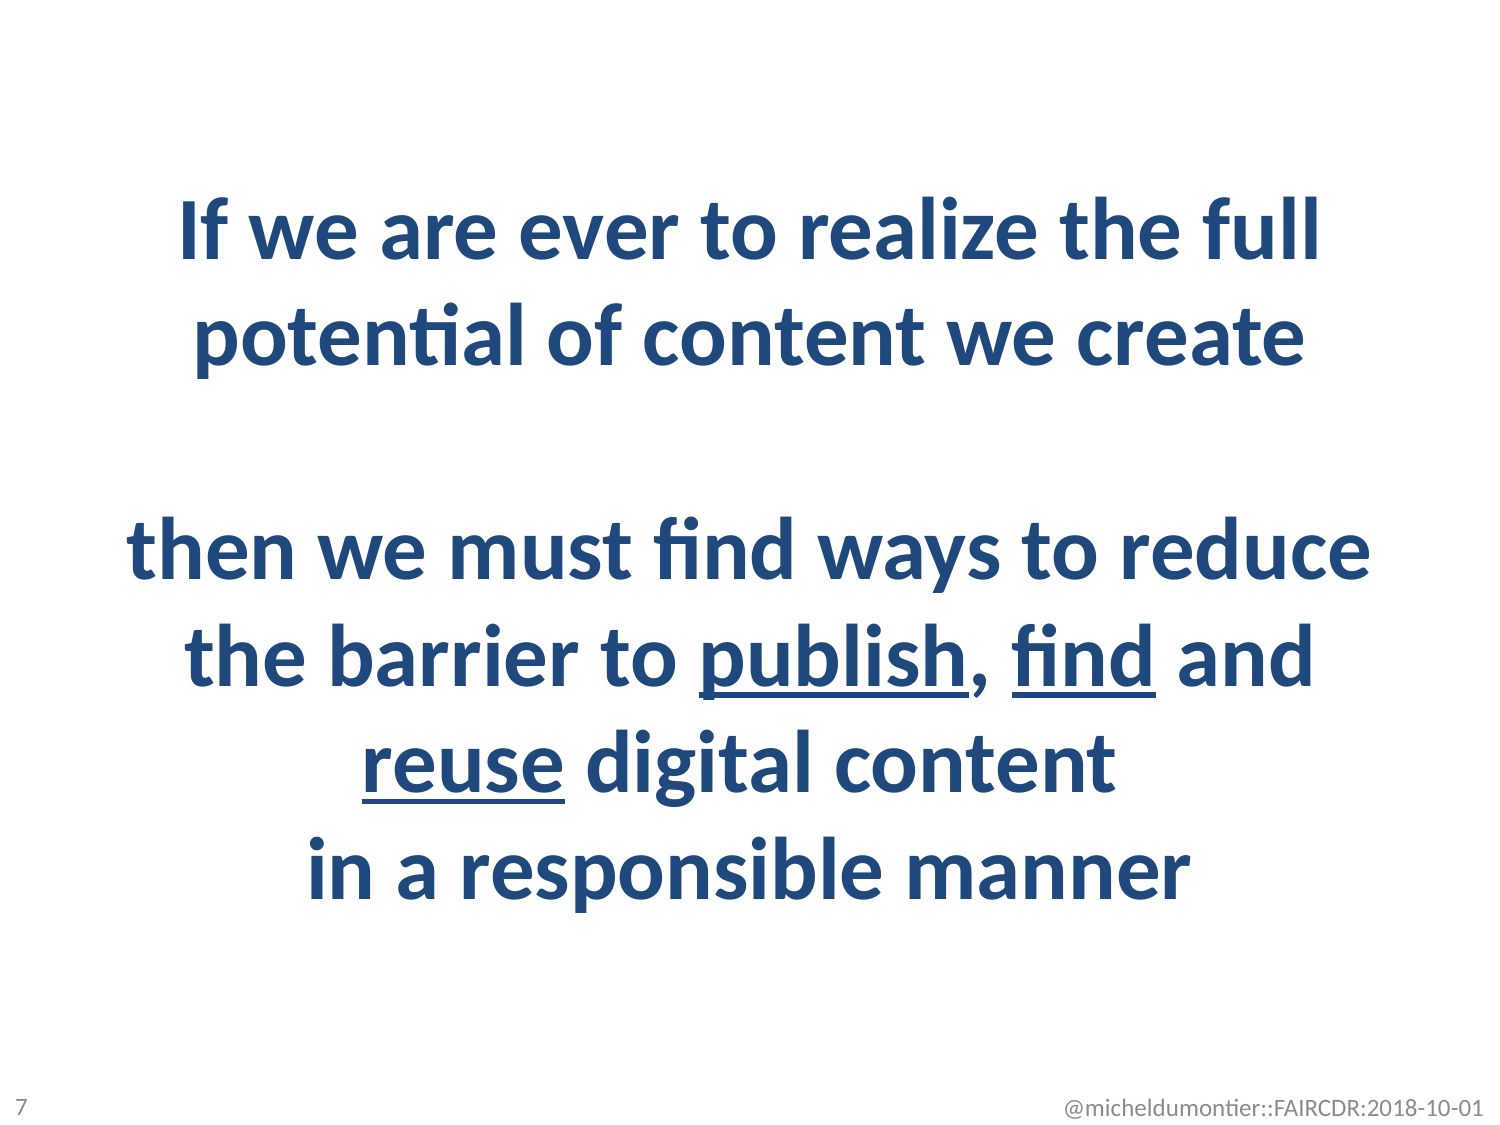

# If we are ever to realize the full potential of content we create then we must find ways to reduce the barrier to publish, find and reuse digital content in a responsible manner
7
@micheldumontier::FAIRCDR:2018-10-01